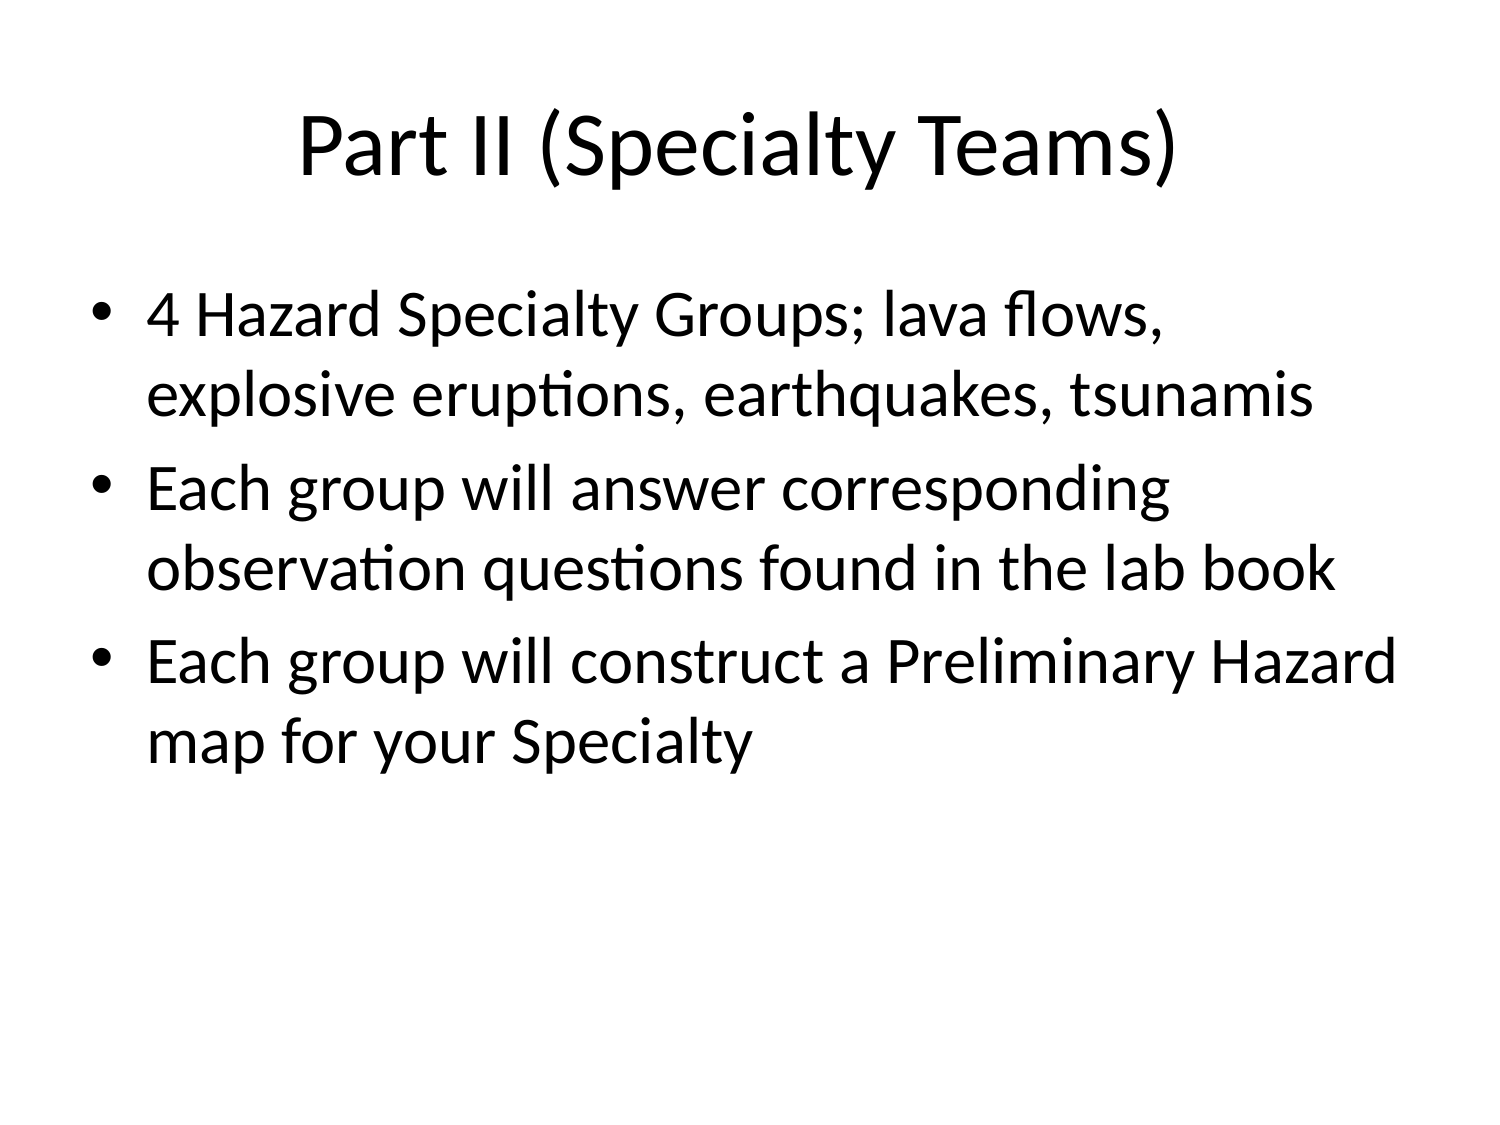

# Part II (Specialty Teams)
4 Hazard Specialty Groups; lava flows, explosive eruptions, earthquakes, tsunamis
Each group will answer corresponding observation questions found in the lab book
Each group will construct a Preliminary Hazard map for your Specialty